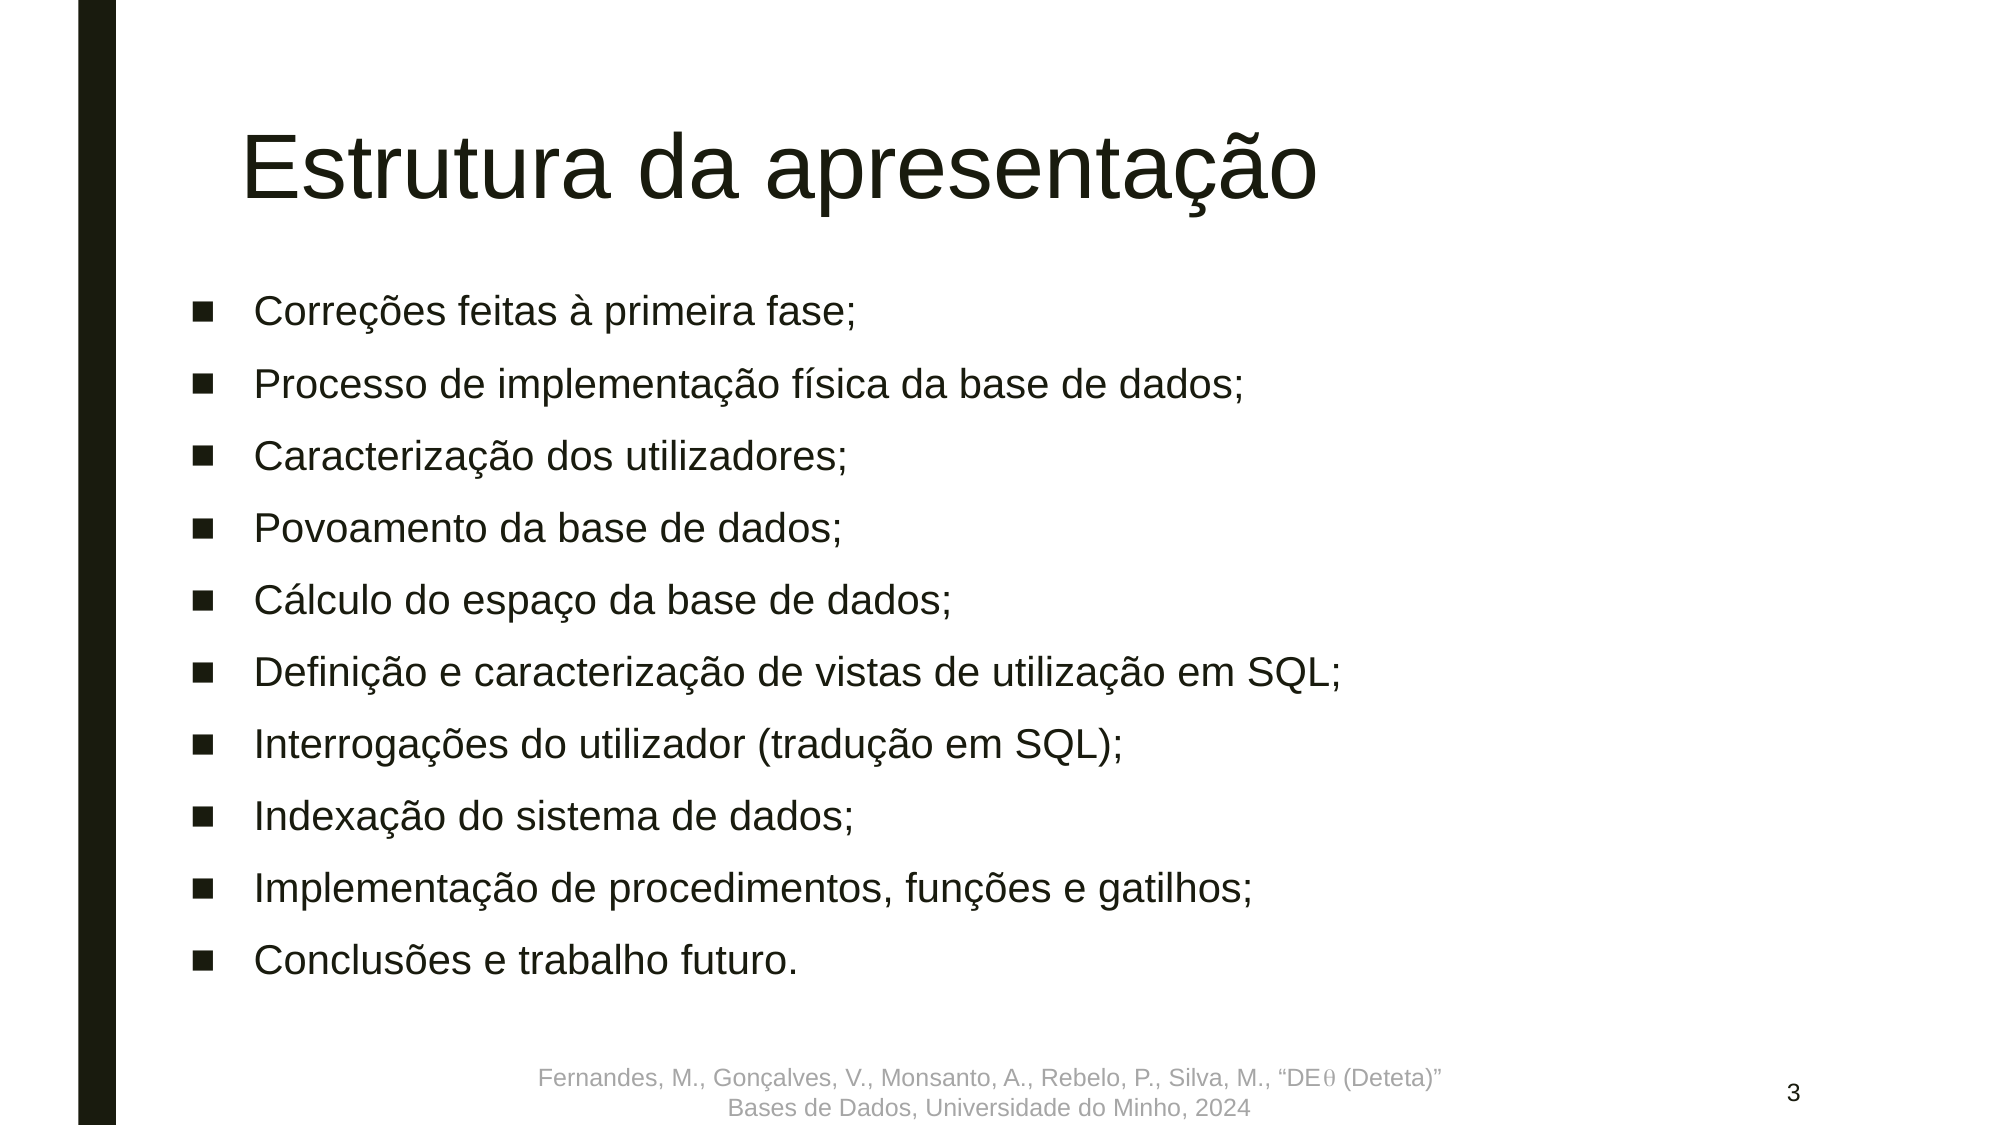

# Estrutura da apresentação
Correções feitas à primeira fase;
Processo de implementação física da base de dados;
Caracterização dos utilizadores;
Povoamento da base de dados;
Cálculo do espaço da base de dados;
Definição e caracterização de vistas de utilização em SQL;
Interrogações do utilizador (tradução em SQL);
Indexação do sistema de dados;
Implementação de procedimentos, funções e gatilhos;
Conclusões e trabalho futuro.
Fernandes, M., Gonçalves, V., Monsanto, A., Rebelo, P., Silva, M., “DEθ (Deteta)”
Bases de Dados, Universidade do Minho, 2024
3